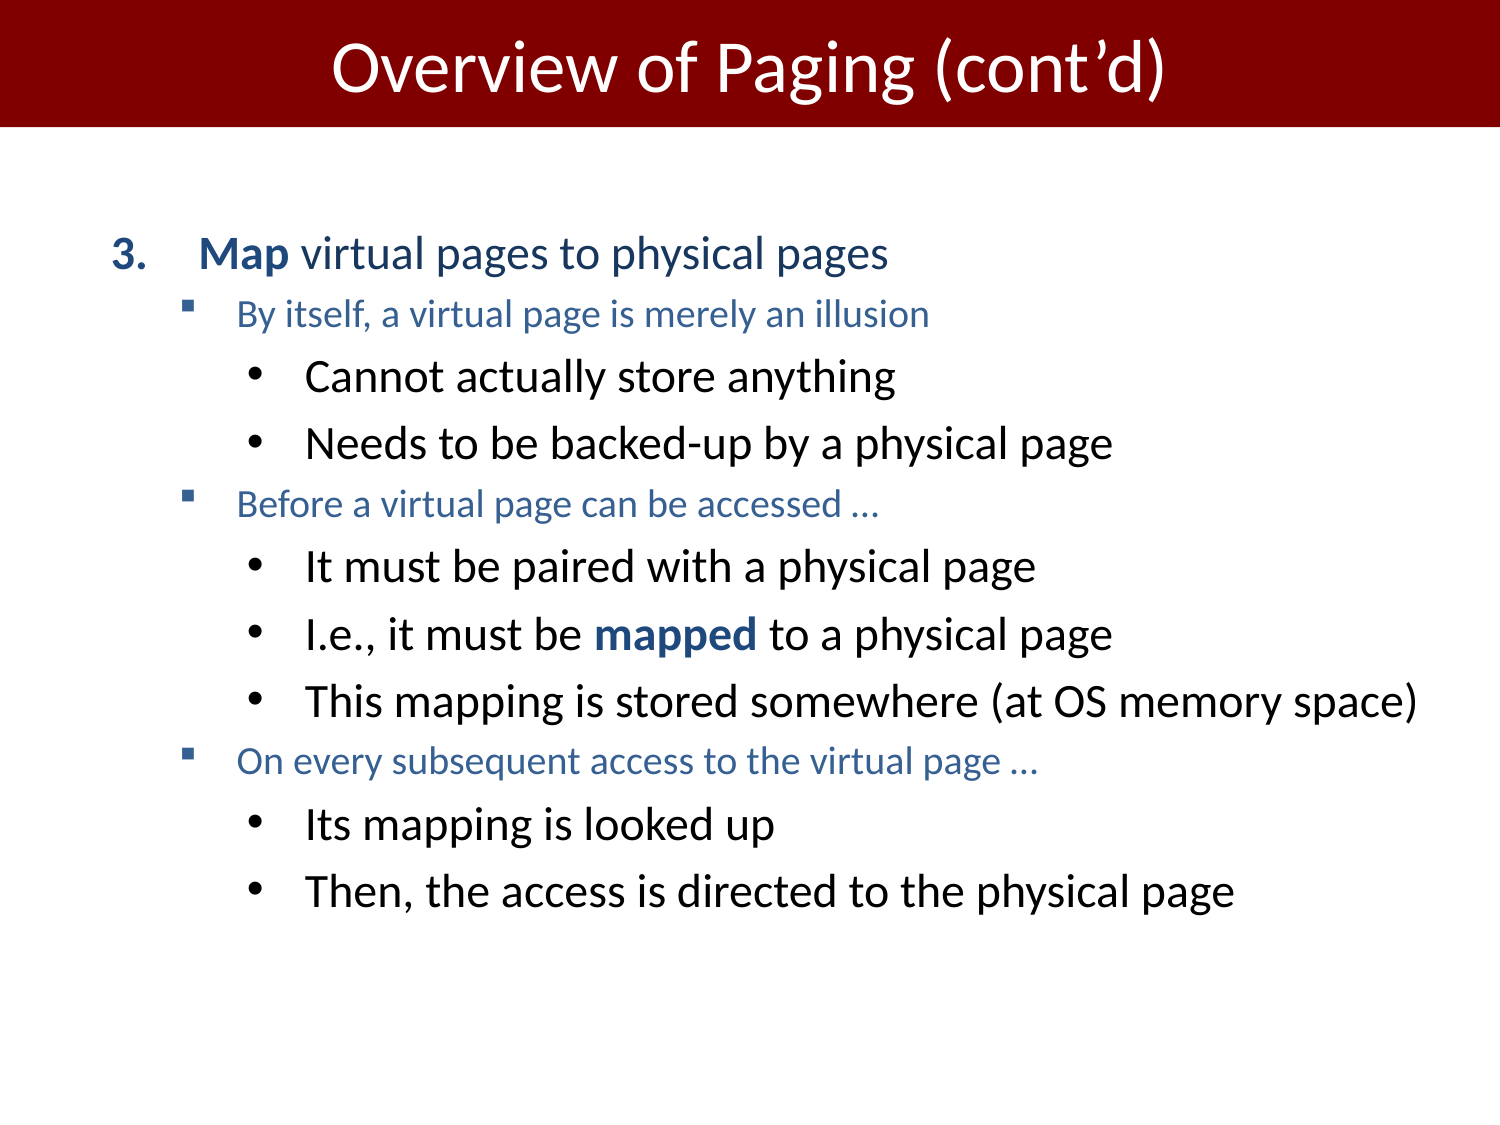

# Overview of Paging (cont’d)
Map virtual pages to physical pages
By itself, a virtual page is merely an illusion
Cannot actually store anything
Needs to be backed-up by a physical page
Before a virtual page can be accessed …
It must be paired with a physical page
I.e., it must be mapped to a physical page
This mapping is stored somewhere (at OS memory space)
On every subsequent access to the virtual page …
Its mapping is looked up
Then, the access is directed to the physical page